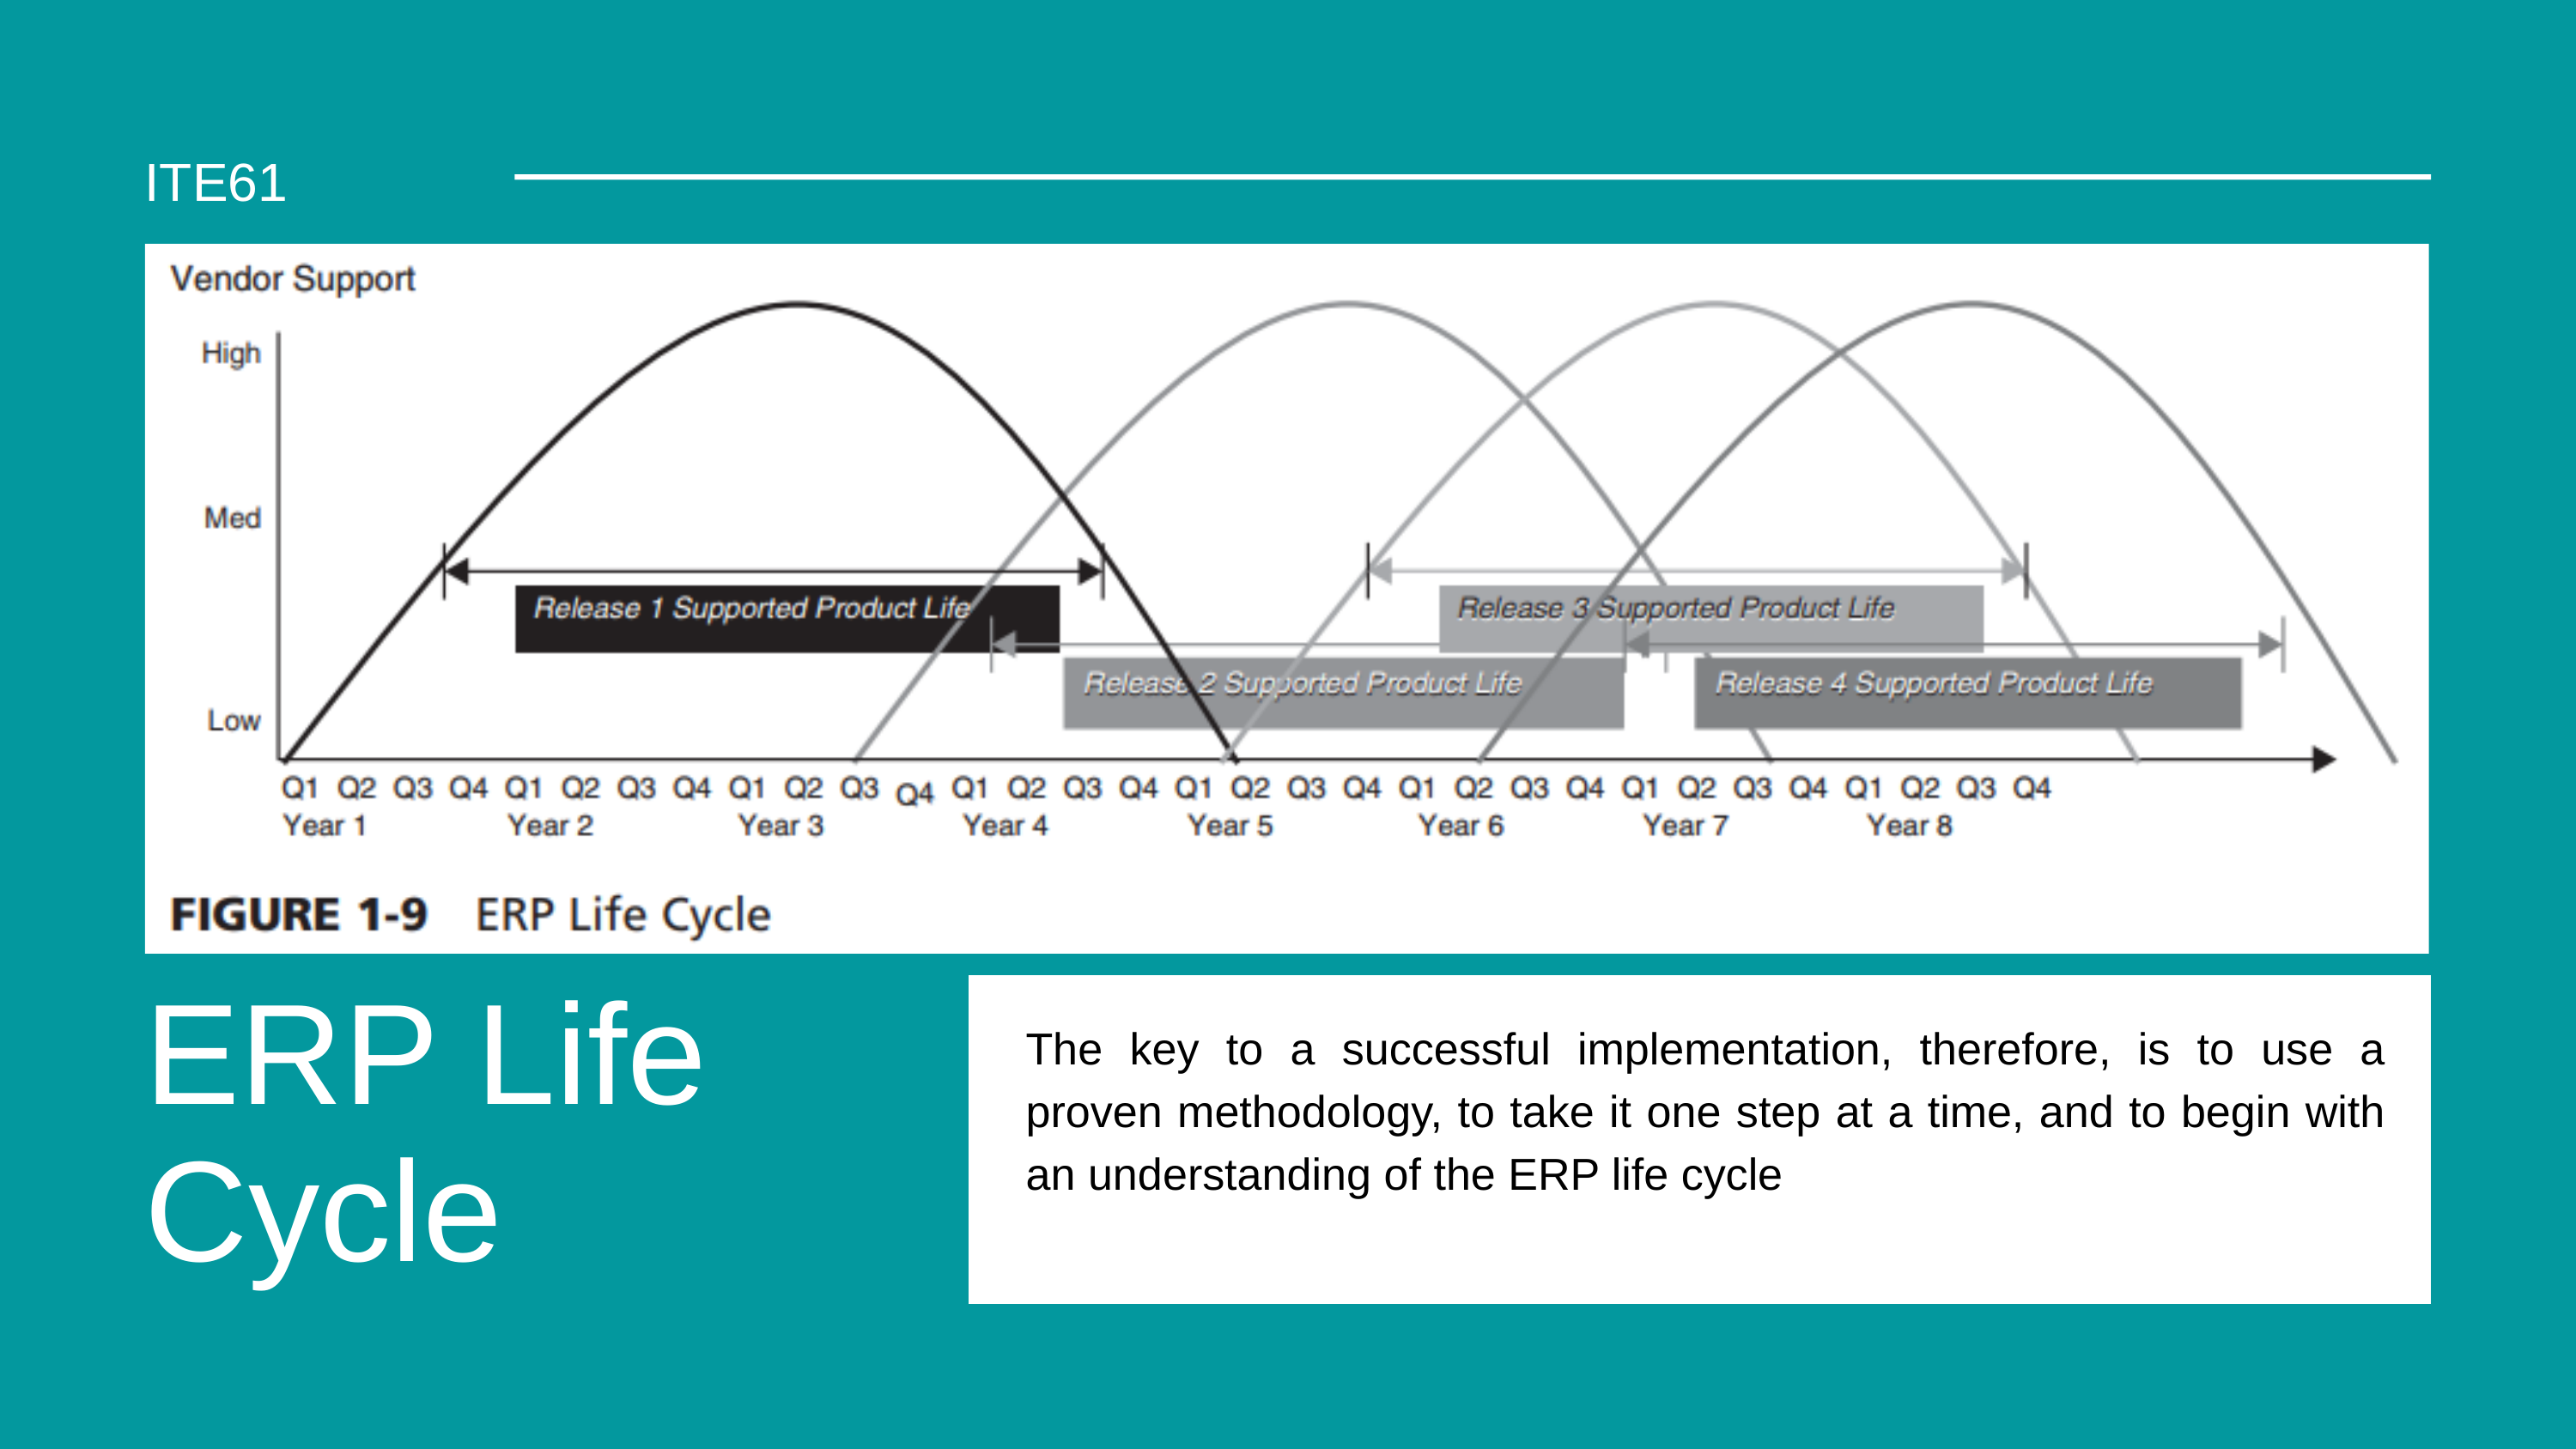

ITE61

ERP Life Cycle

The key to a successful implementation, therefore, is to use a proven methodology, to take it one step at a time, and to begin with an understanding of the ERP life cycle